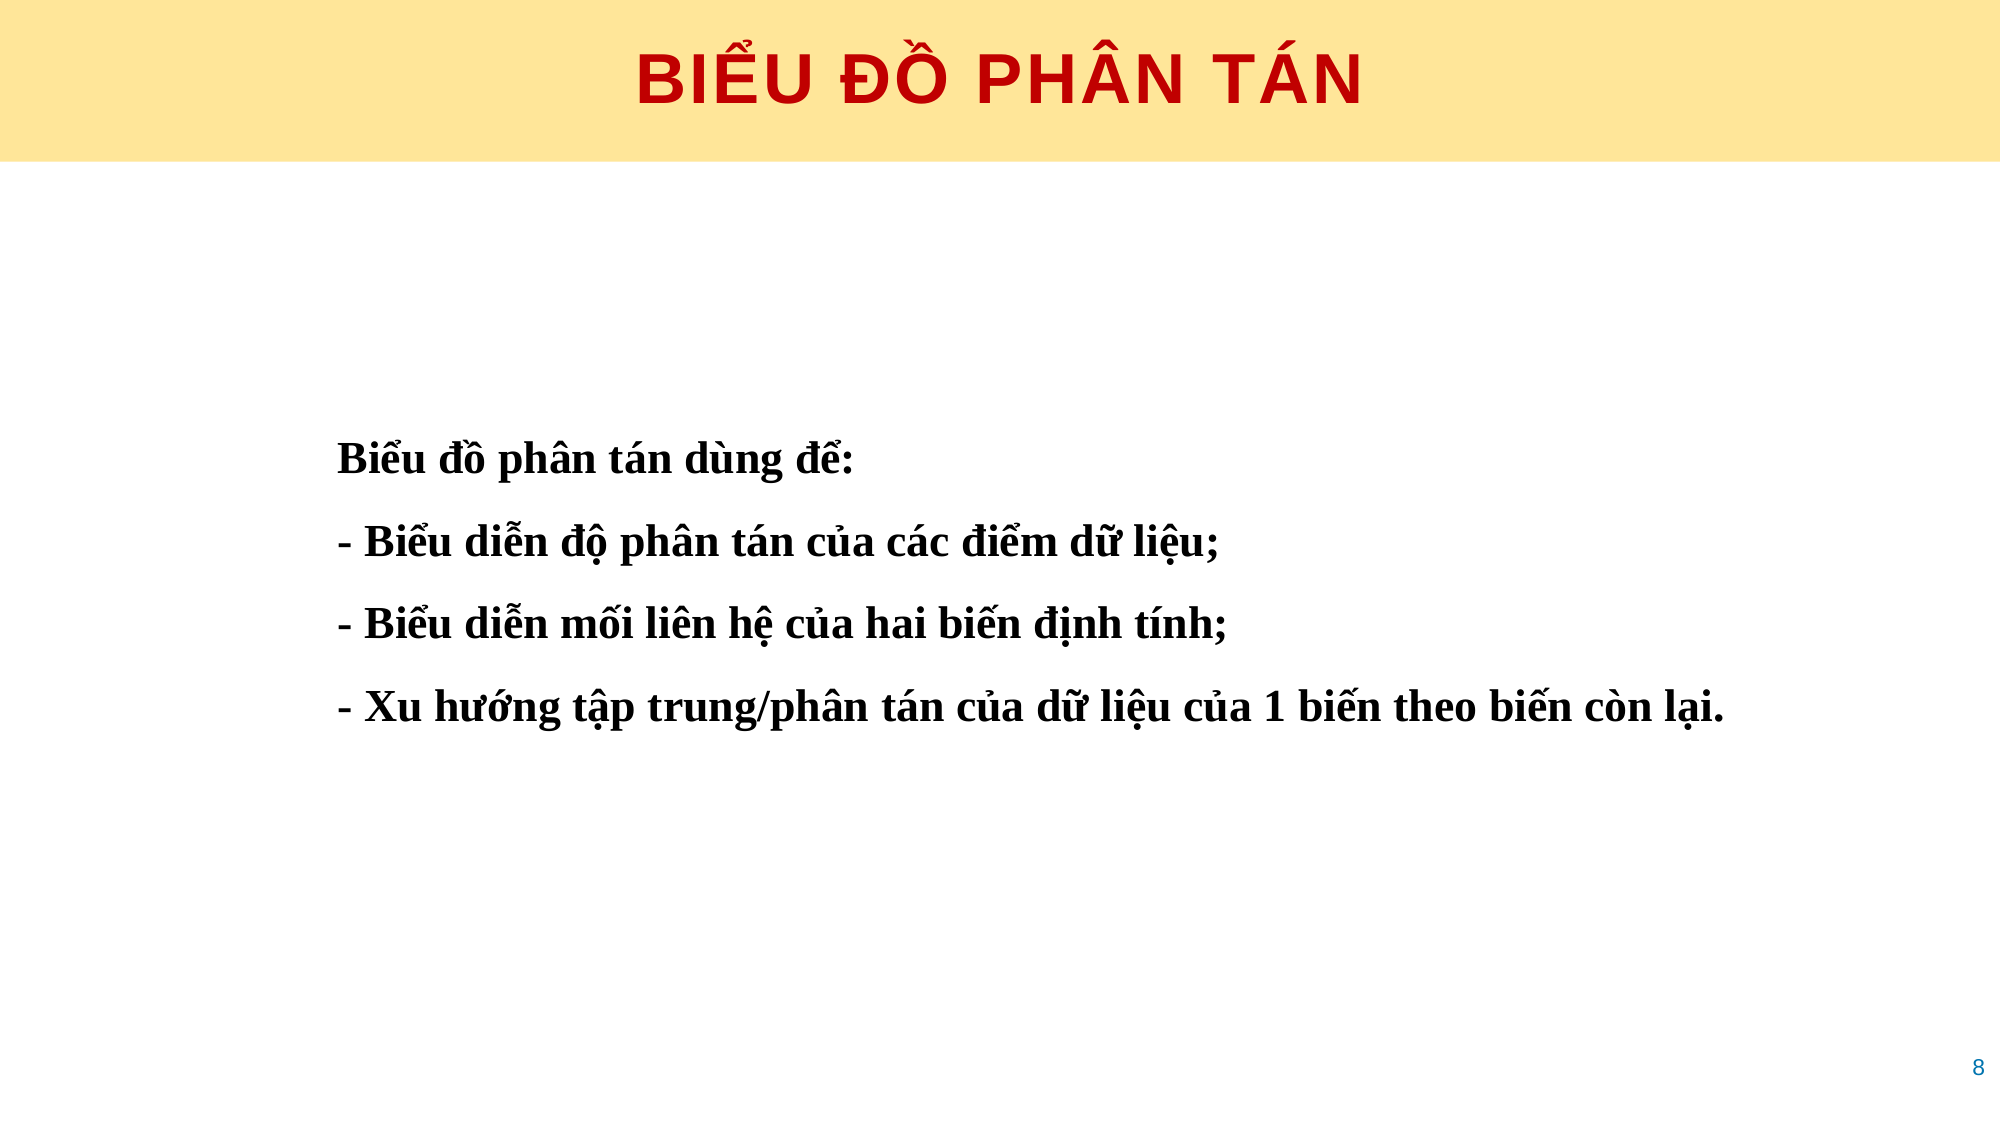

# BIỂU ĐỒ PHÂN TÁN
Biểu đồ phân tán dùng để:
- Biểu diễn độ phân tán của các điểm dữ liệu;
- Biểu diễn mối liên hệ của hai biến định tính;
- Xu hướng tập trung/phân tán của dữ liệu của 1 biến theo biến còn lại.
8